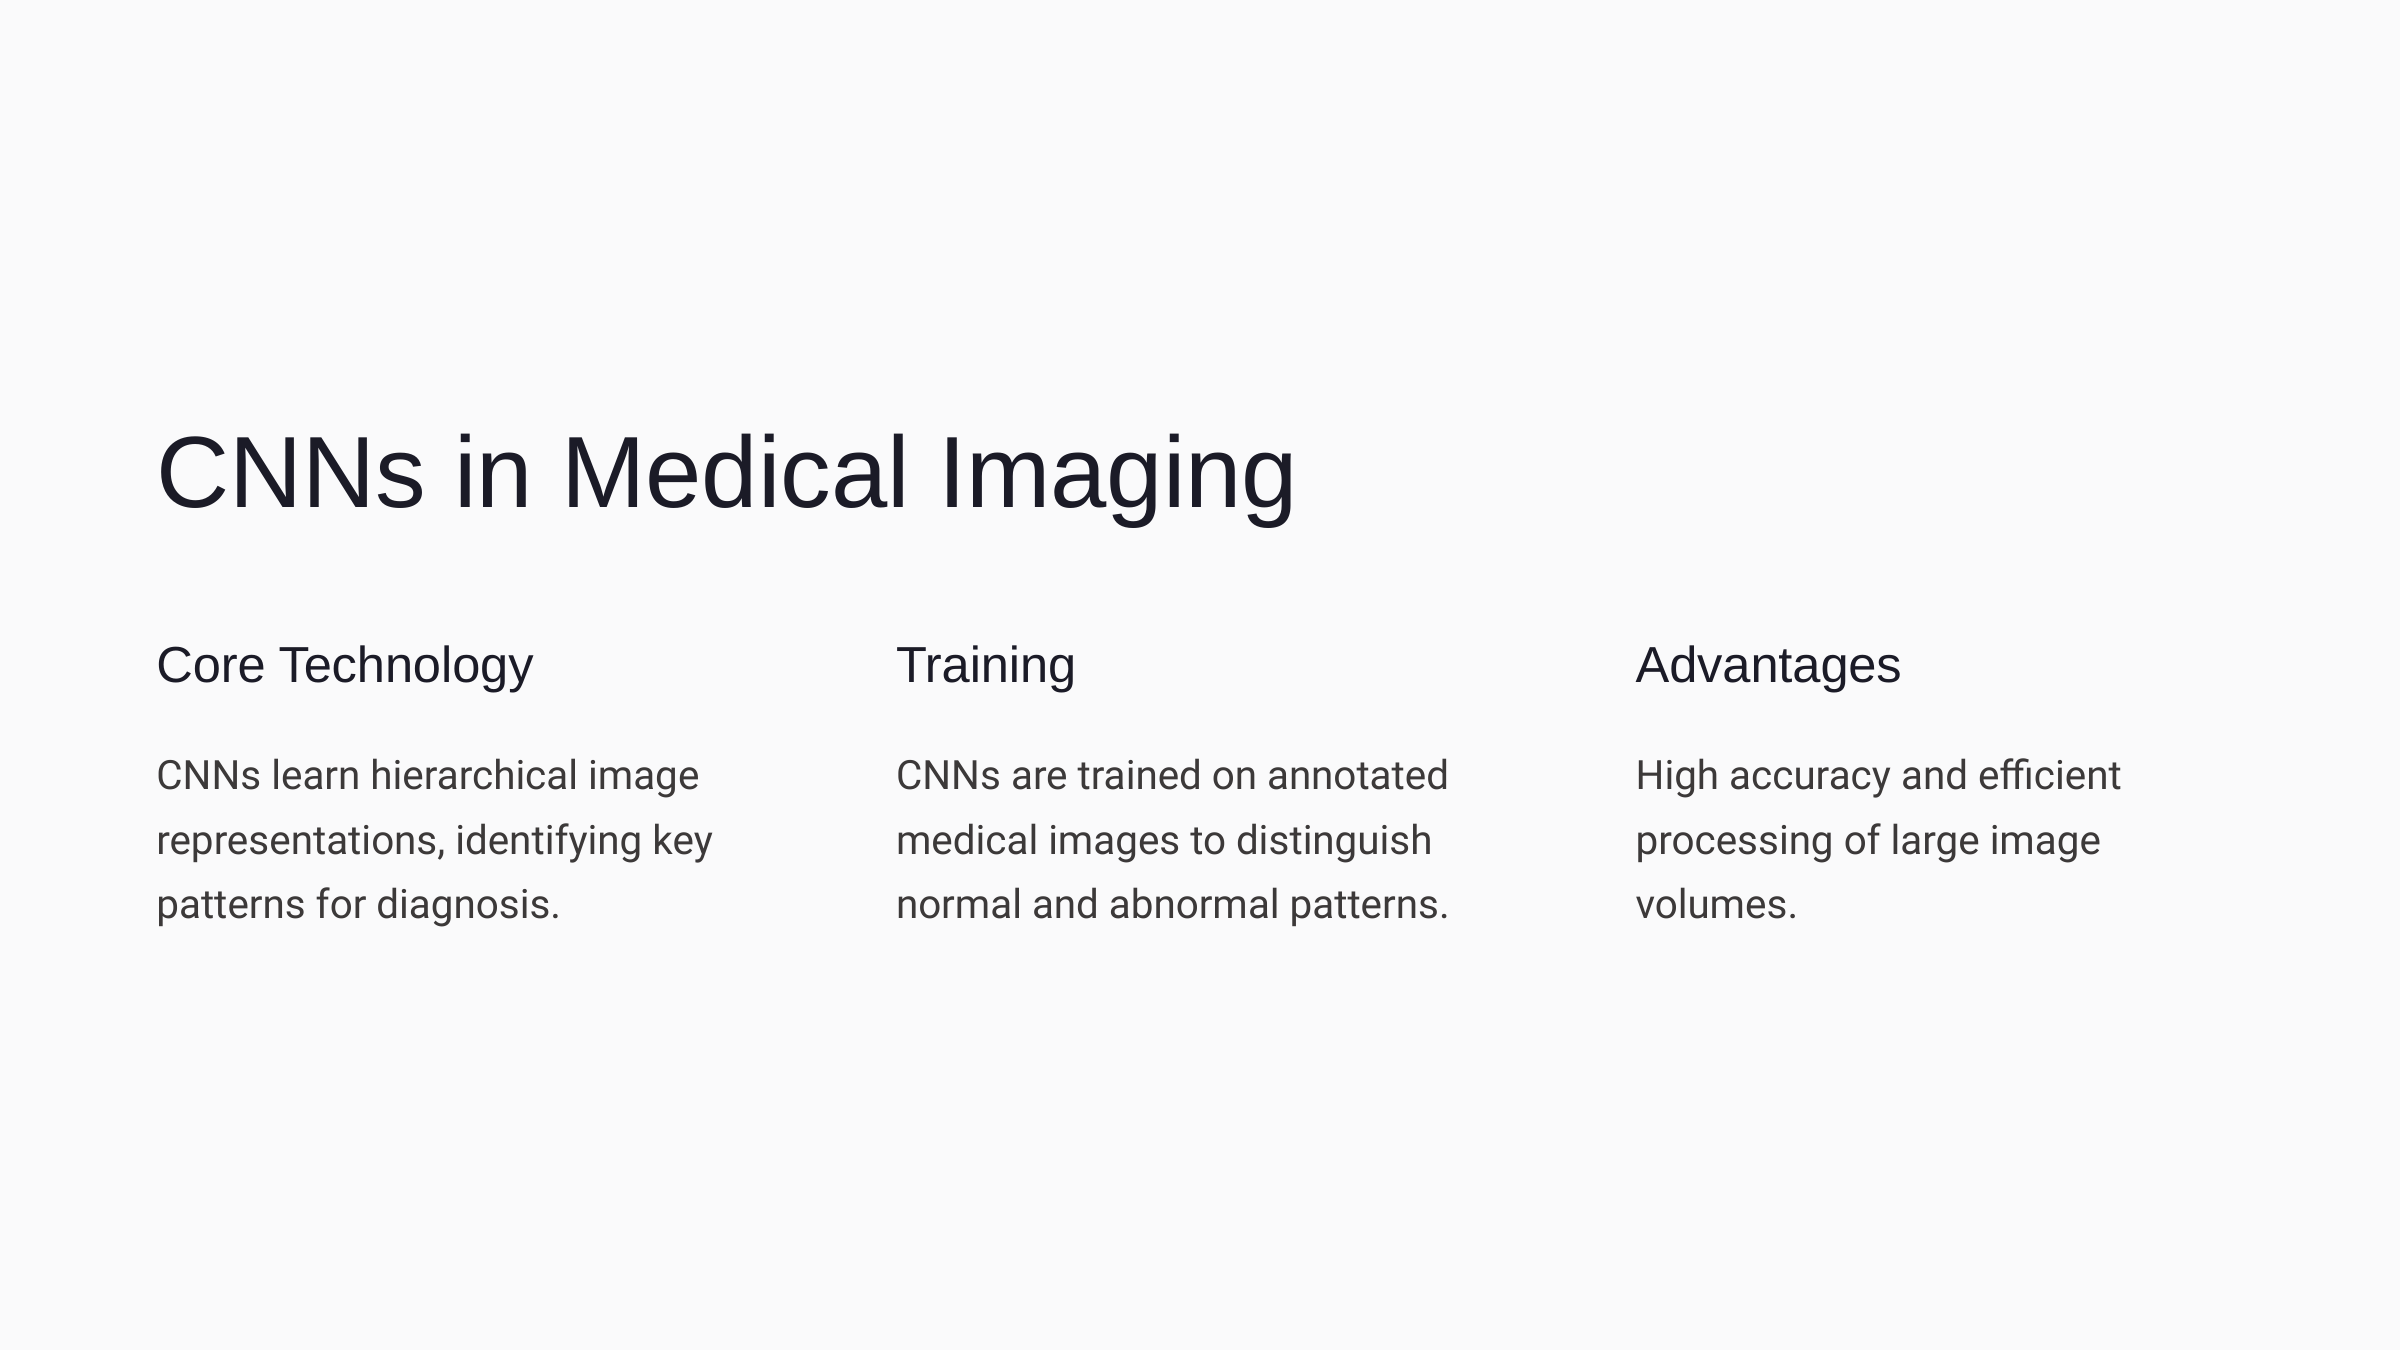

CNNs in Medical Imaging
Core Technology
Training
Advantages
CNNs learn hierarchical image representations, identifying key patterns for diagnosis.
CNNs are trained on annotated medical images to distinguish normal and abnormal patterns.
High accuracy and efficient processing of large image volumes.